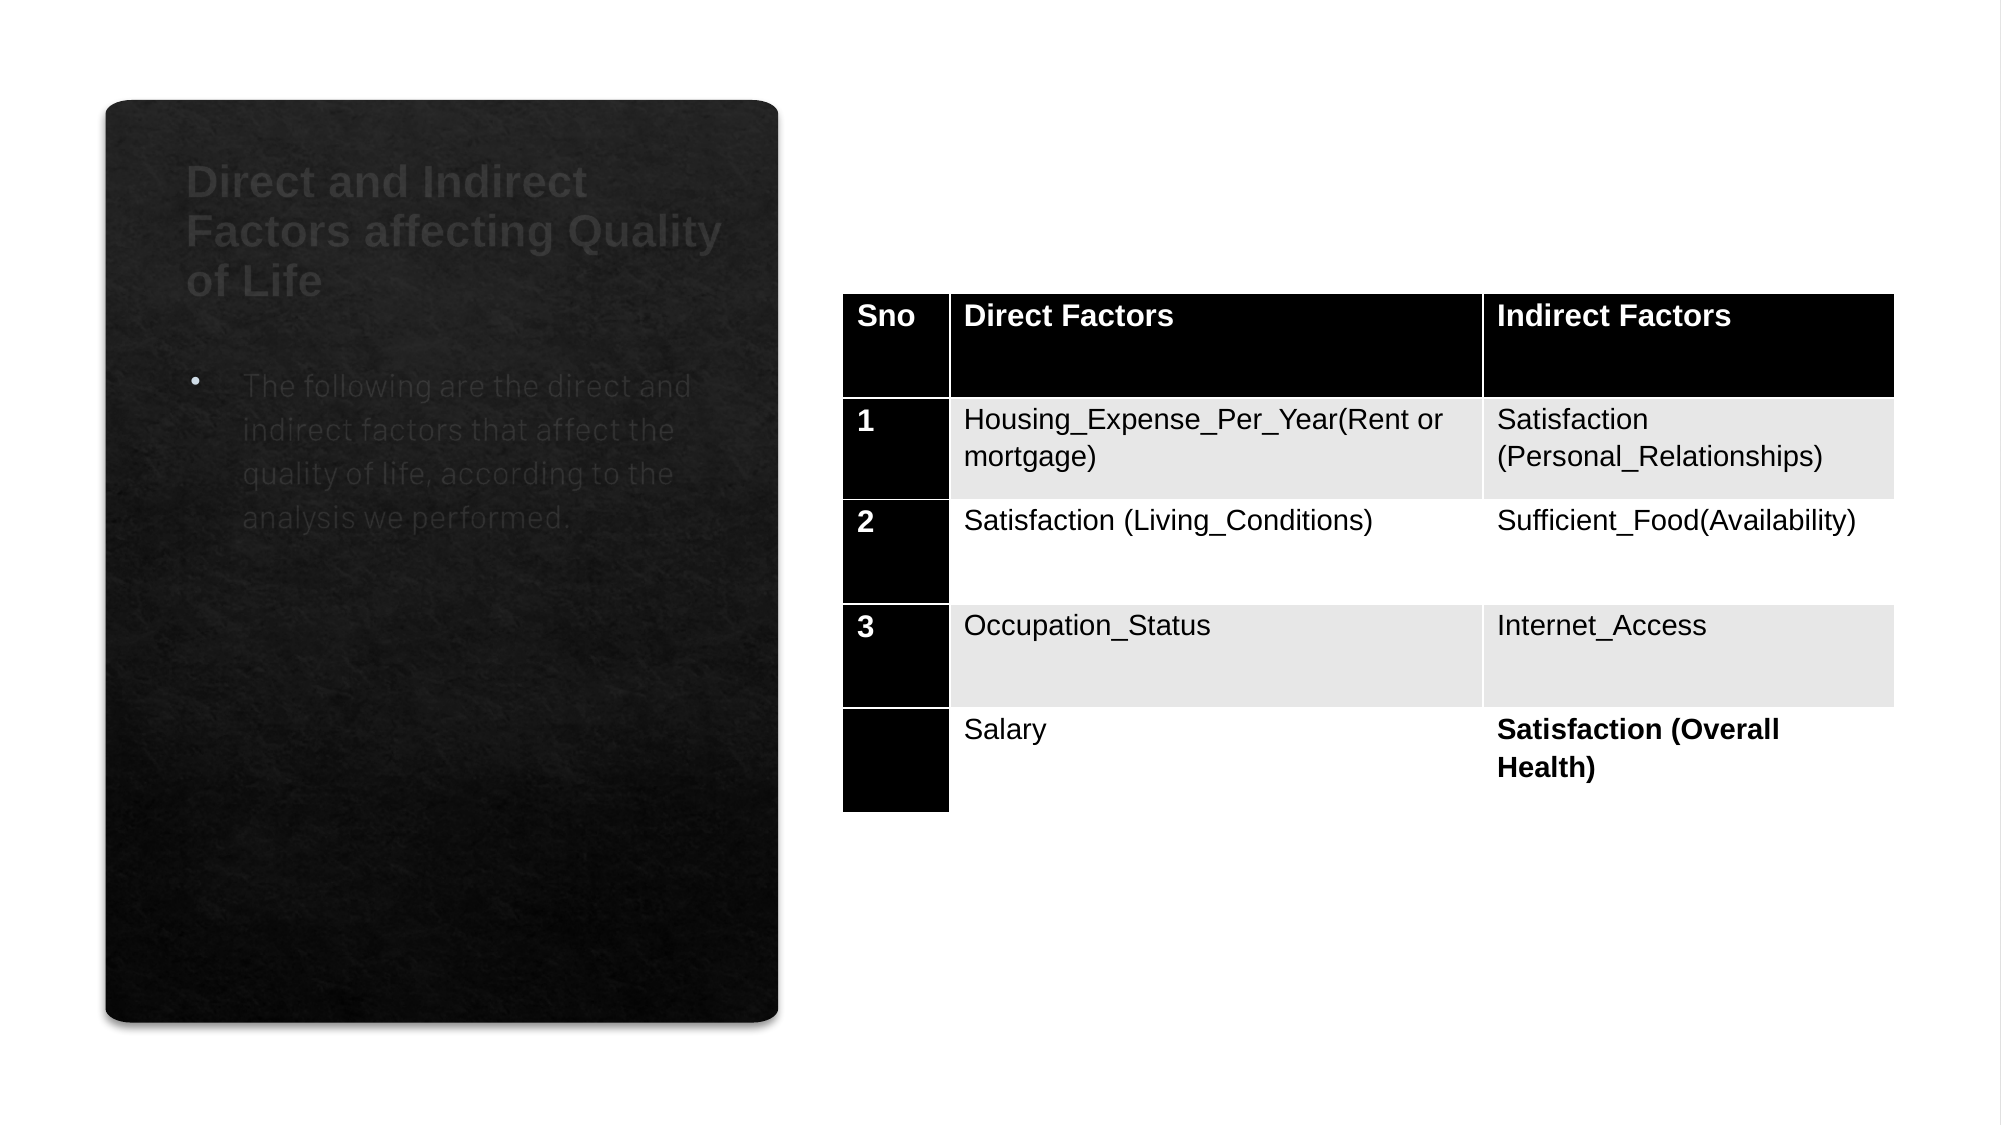

# Direct and Indirect Factors affecting Quality of Life

| Sno | Direct Factors | Indirect Factors |
| --- | --- | --- |
| 1 | Housing\_Expense\_Per\_Year(Rent or mortgage) | Satisfaction (Personal\_Relationships) |
| 2 | Satisfaction (Living\_Conditions) | Sufficient\_Food(Availability) |
| 3 | Occupation\_Status | Internet\_Access |
| 4 | Salary | Satisfaction (Overall Health) |
The following are the direct and indirect factors that affect the quality of life, according to the analysis we performed.